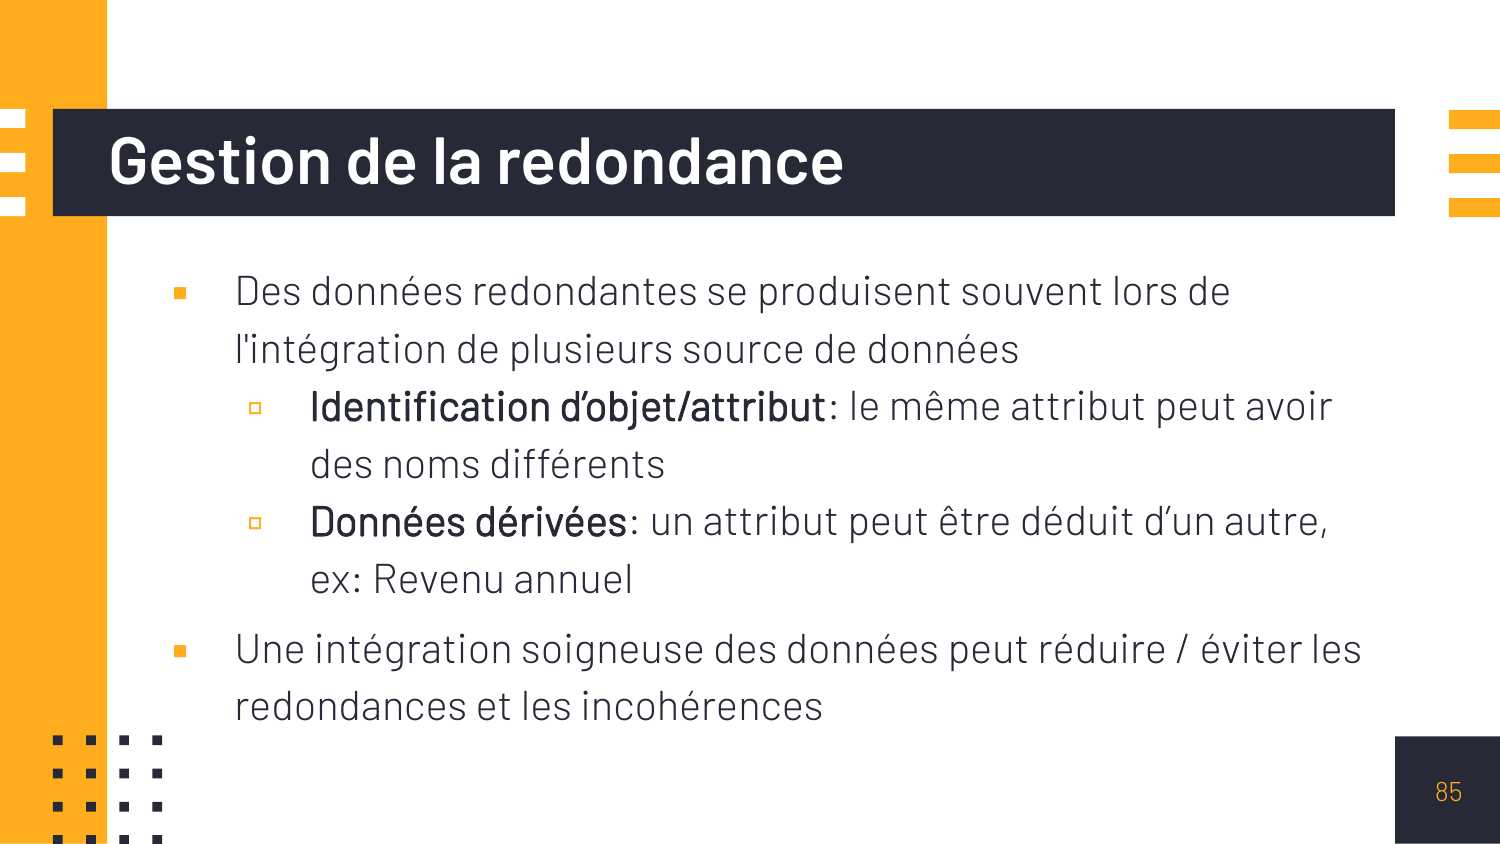

# Gestion de la redondance
Des données redondantes se produisent souvent lors de l'intégration de plusieurs source de données
Identification d’objet/attribut: le même attribut peut avoir des noms différents
Données dérivées: un attribut peut être déduit d’un autre, ex: Revenu annuel
Une intégration soigneuse des données peut réduire / éviter les redondances et les incohérences
85